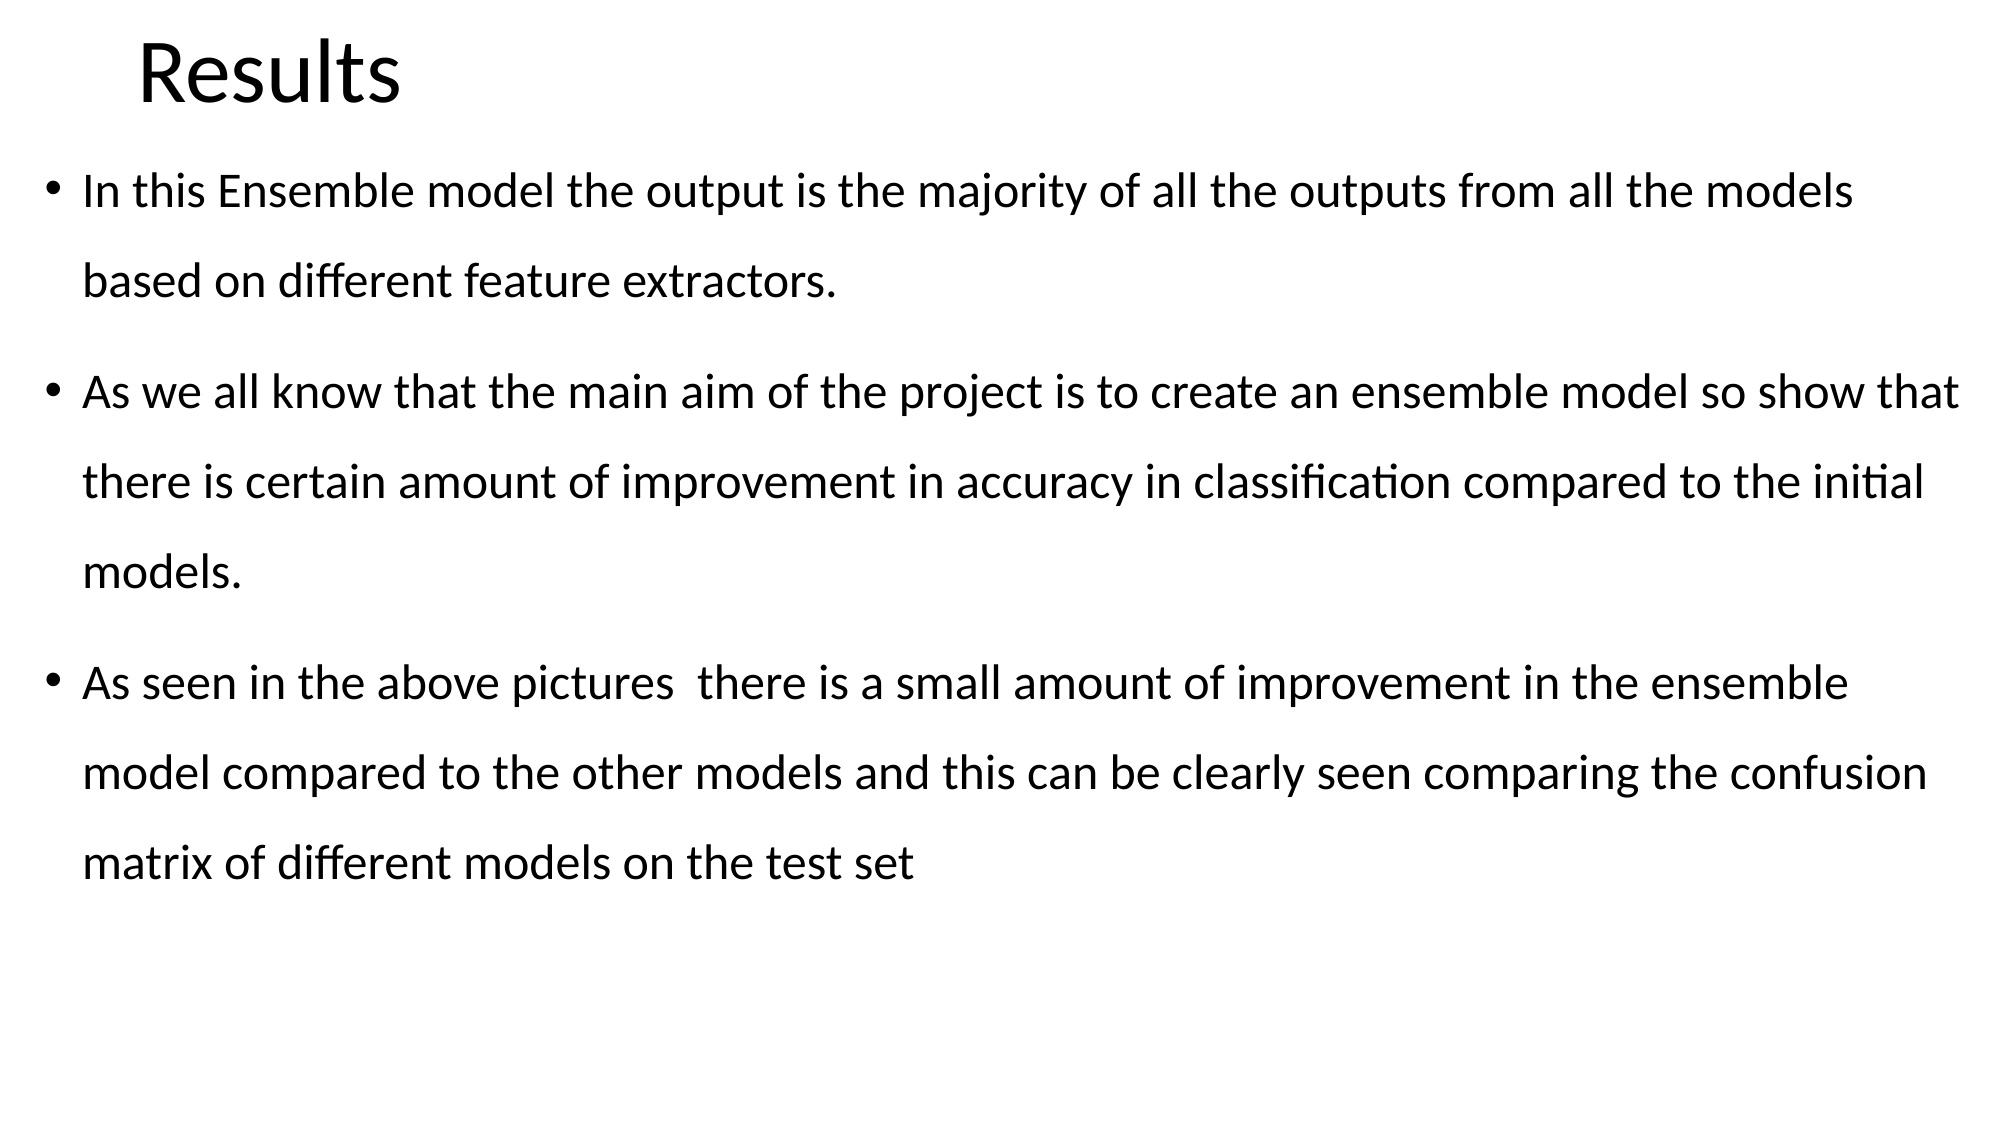

# Results
In this Ensemble model the output is the majority of all the outputs from all the models based on different feature extractors.
As we all know that the main aim of the project is to create an ensemble model so show that there is certain amount of improvement in accuracy in classification compared to the initial models.
As seen in the above pictures  there is a small amount of improvement in the ensemble model compared to the other models and this can be clearly seen comparing the confusion matrix of different models on the test set